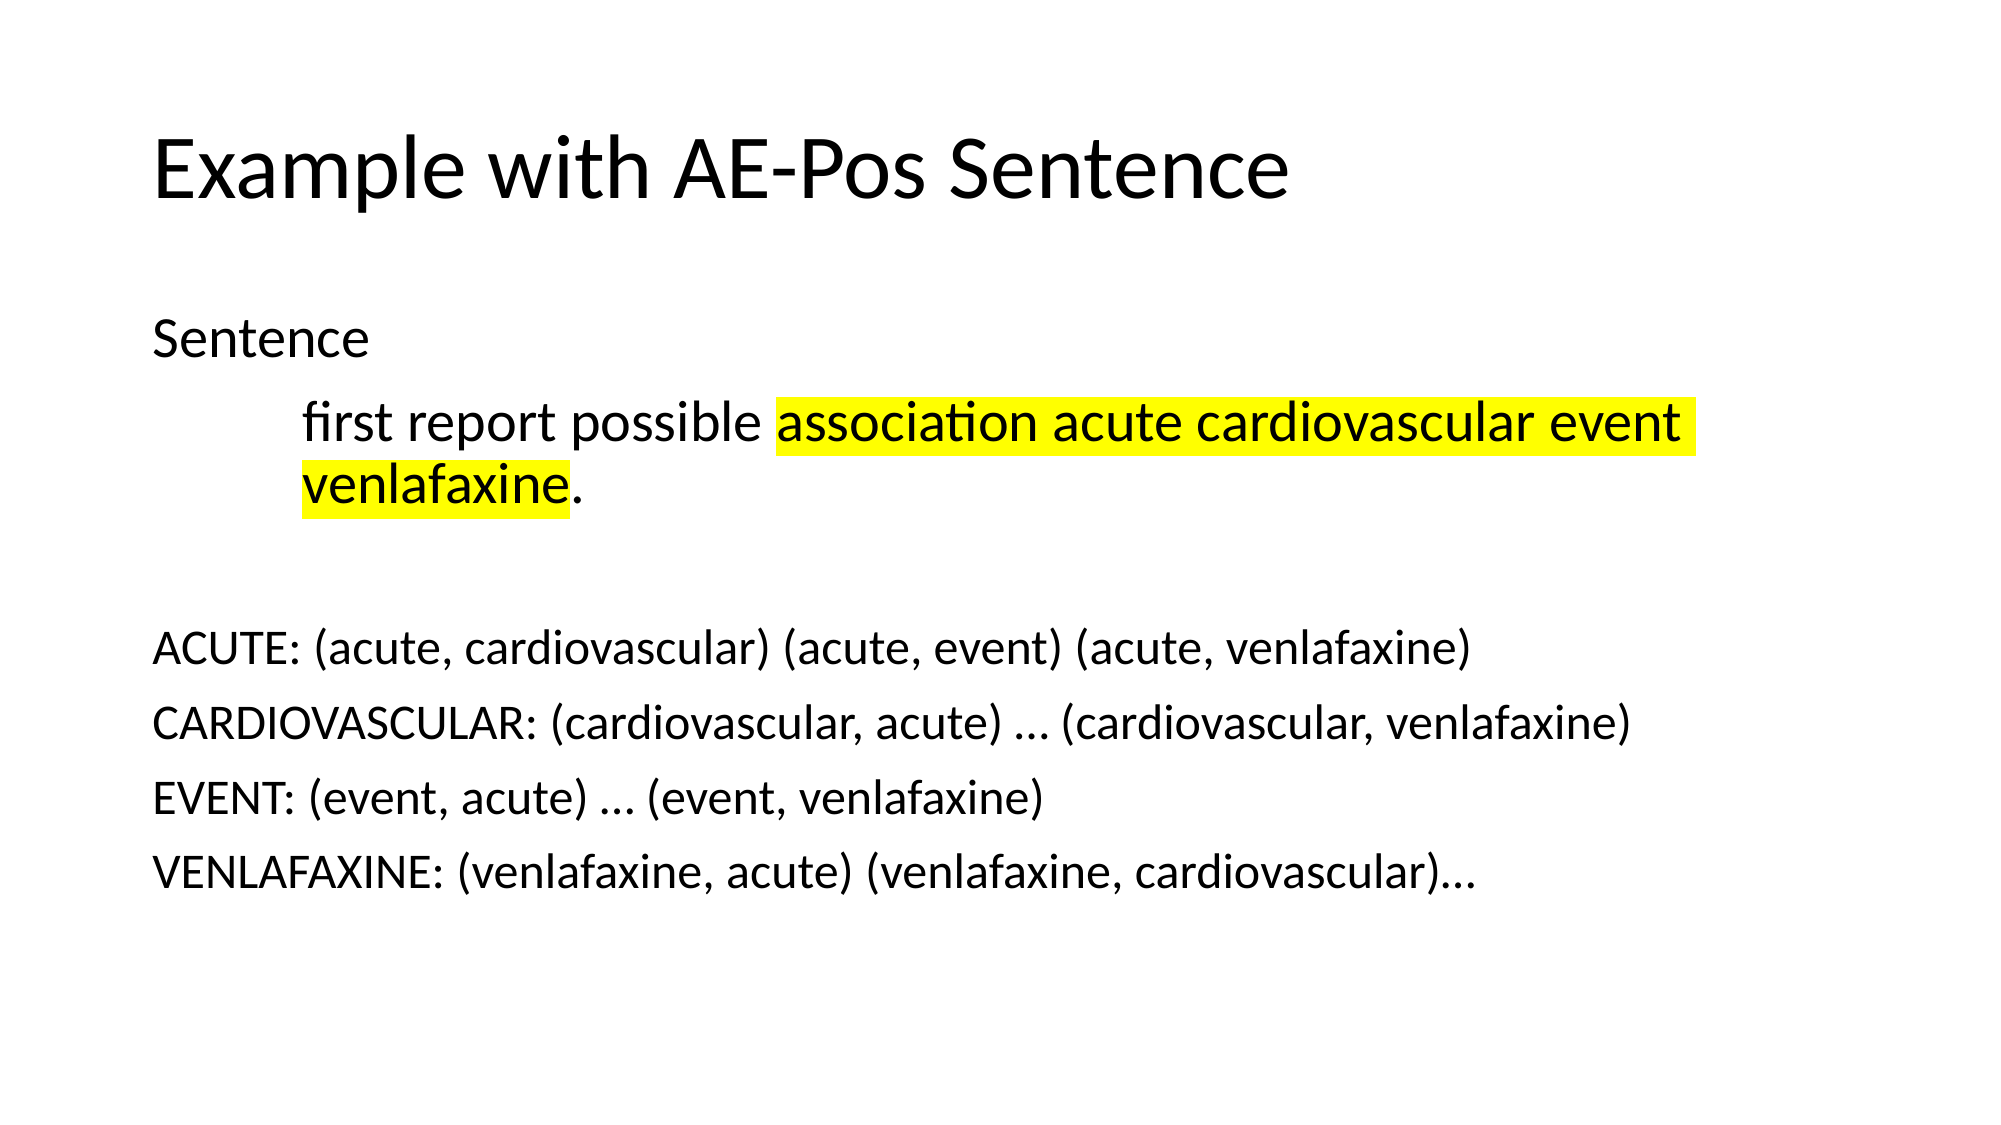

# Example with AE-Pos Sentence
Sentence
	first report possible association acute cardiovascular event 	venlafaxine.

ACUTE: (acute, cardiovascular) (acute, event) (acute, venlafaxine)
CARDIOVASCULAR: (cardiovascular, acute) … (cardiovascular, venlafaxine)
EVENT: (event, acute) … (event, venlafaxine)
VENLAFAXINE: (venlafaxine, acute) (venlafaxine, cardiovascular)…